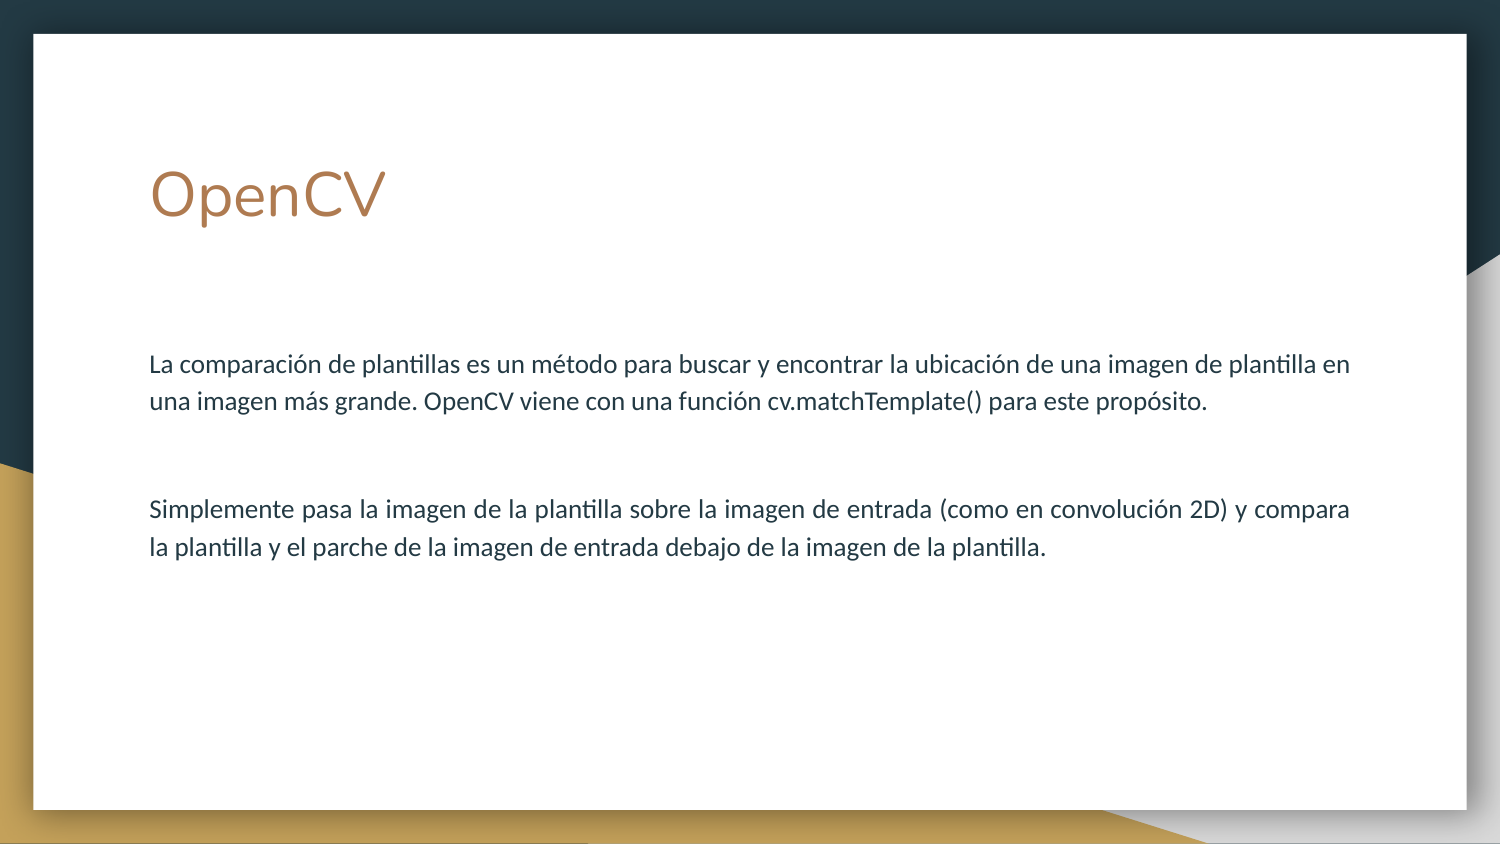

# OpenCV
La comparación de plantillas es un método para buscar y encontrar la ubicación de una imagen de plantilla en una imagen más grande. OpenCV viene con una función cv.matchTemplate() para este propósito.
Simplemente pasa la imagen de la plantilla sobre la imagen de entrada (como en convolución 2D) y compara la plantilla y el parche de la imagen de entrada debajo de la imagen de la plantilla.